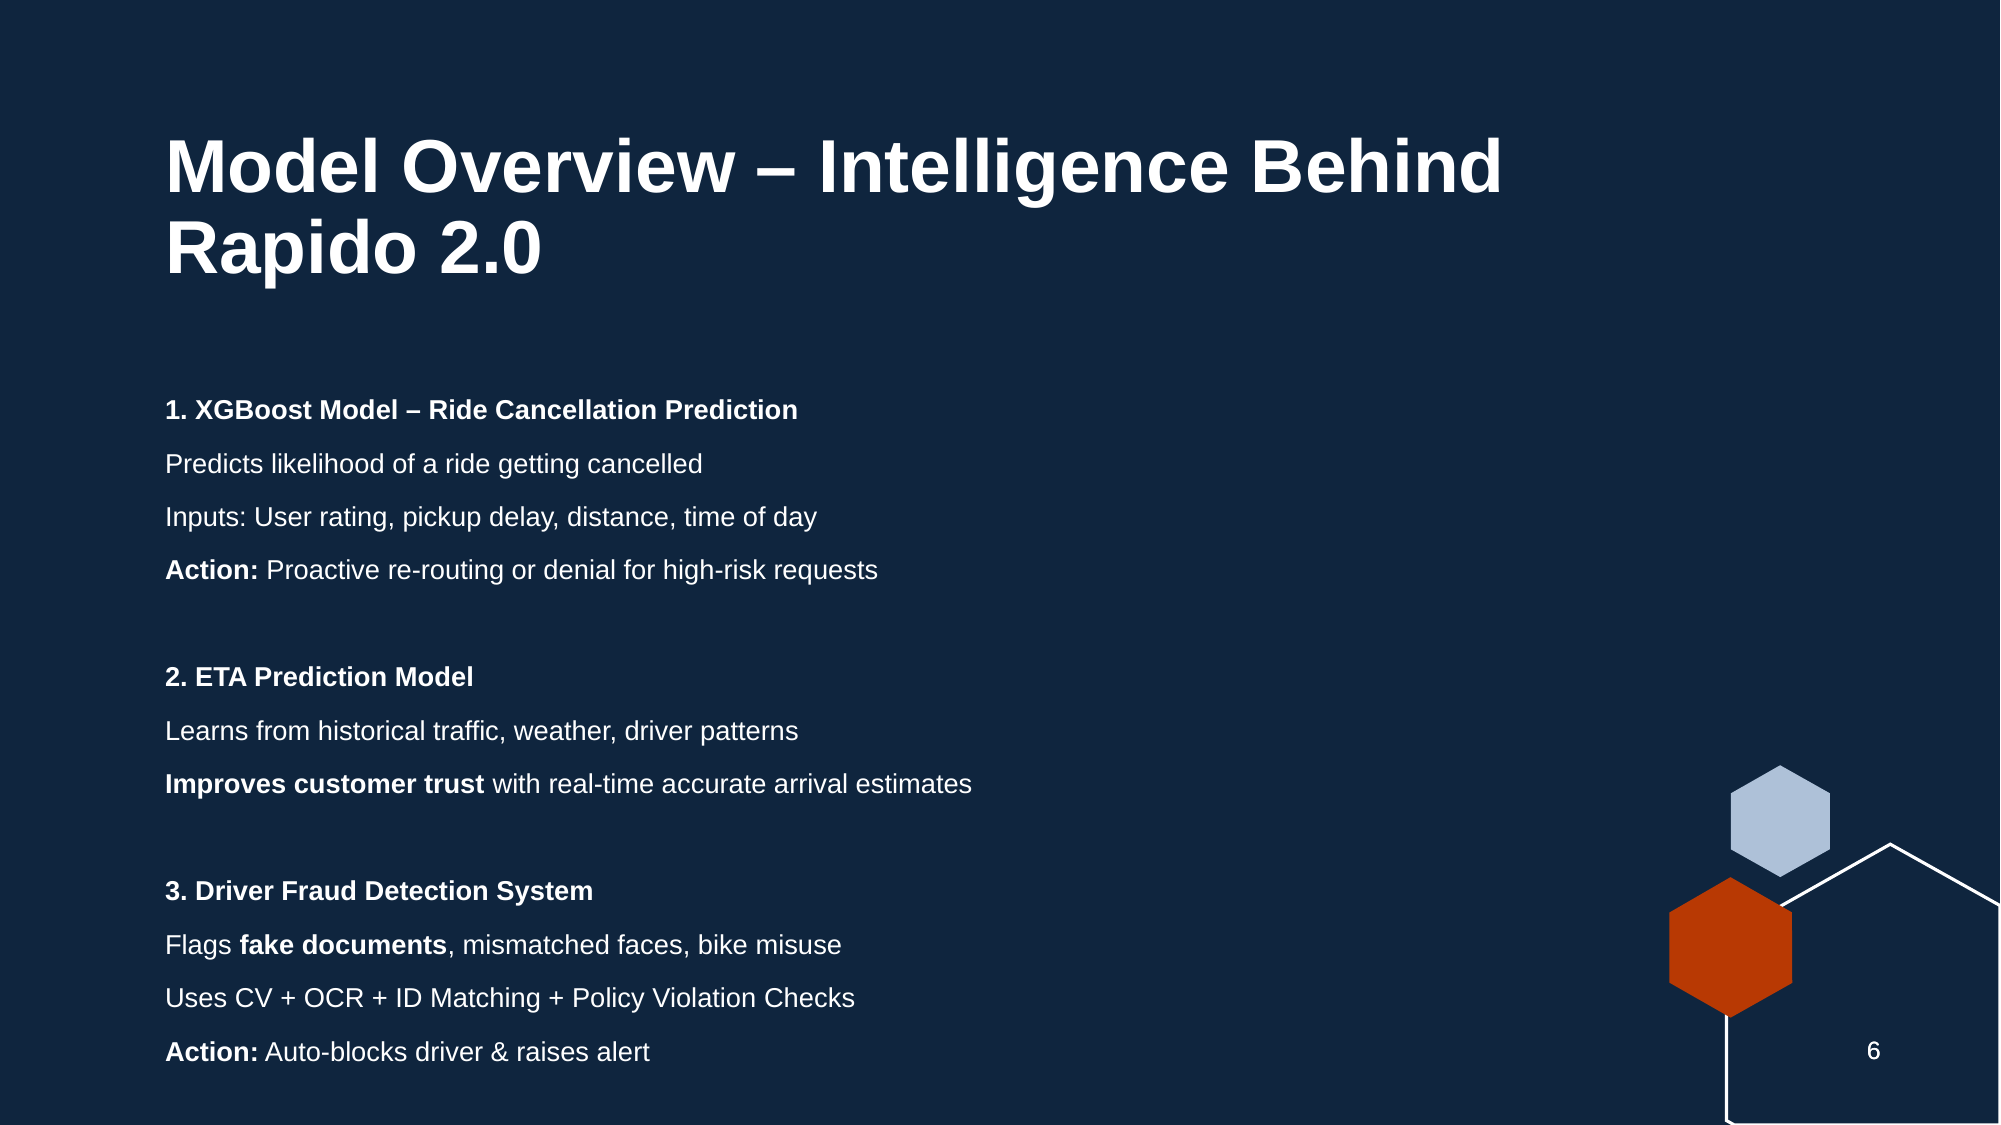

# Model Overview – Intelligence Behind Rapido 2.0
1. XGBoost Model – Ride Cancellation Prediction
Predicts likelihood of a ride getting cancelled
Inputs: User rating, pickup delay, distance, time of day
Action: Proactive re-routing or denial for high-risk requests

2. ETA Prediction Model
Learns from historical traffic, weather, driver patterns
Improves customer trust with real-time accurate arrival estimates

3. Driver Fraud Detection System
Flags fake documents, mismatched faces, bike misuse
Uses CV + OCR + ID Matching + Policy Violation Checks
Action: Auto-blocks driver & raises alert

6
6